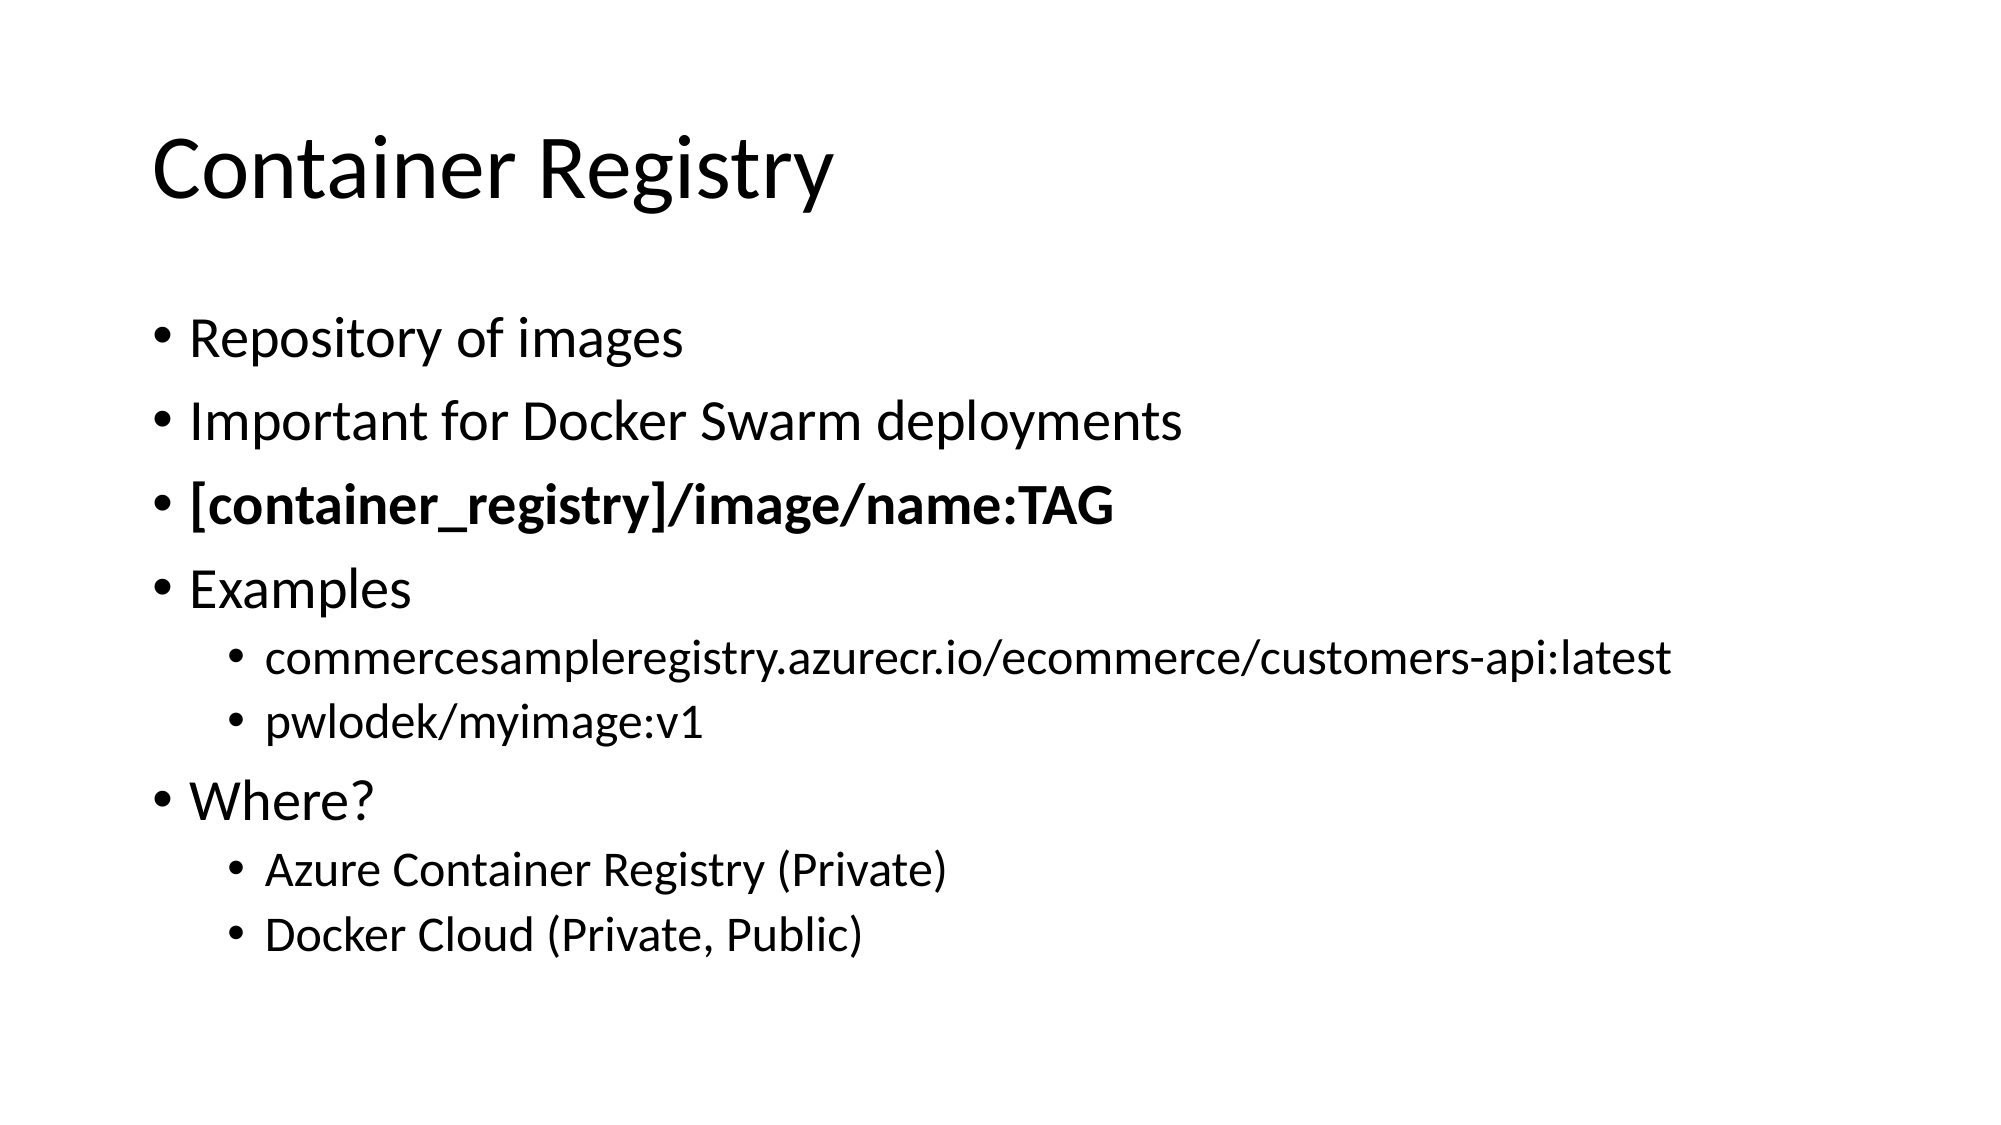

# Container Registry
Repository of images
Important for Docker Swarm deployments
[container_registry]/image/name:TAG
Examples
commercesampleregistry.azurecr.io/ecommerce/customers-api:latest
pwlodek/myimage:v1
Where?
Azure Container Registry (Private)
Docker Cloud (Private, Public)